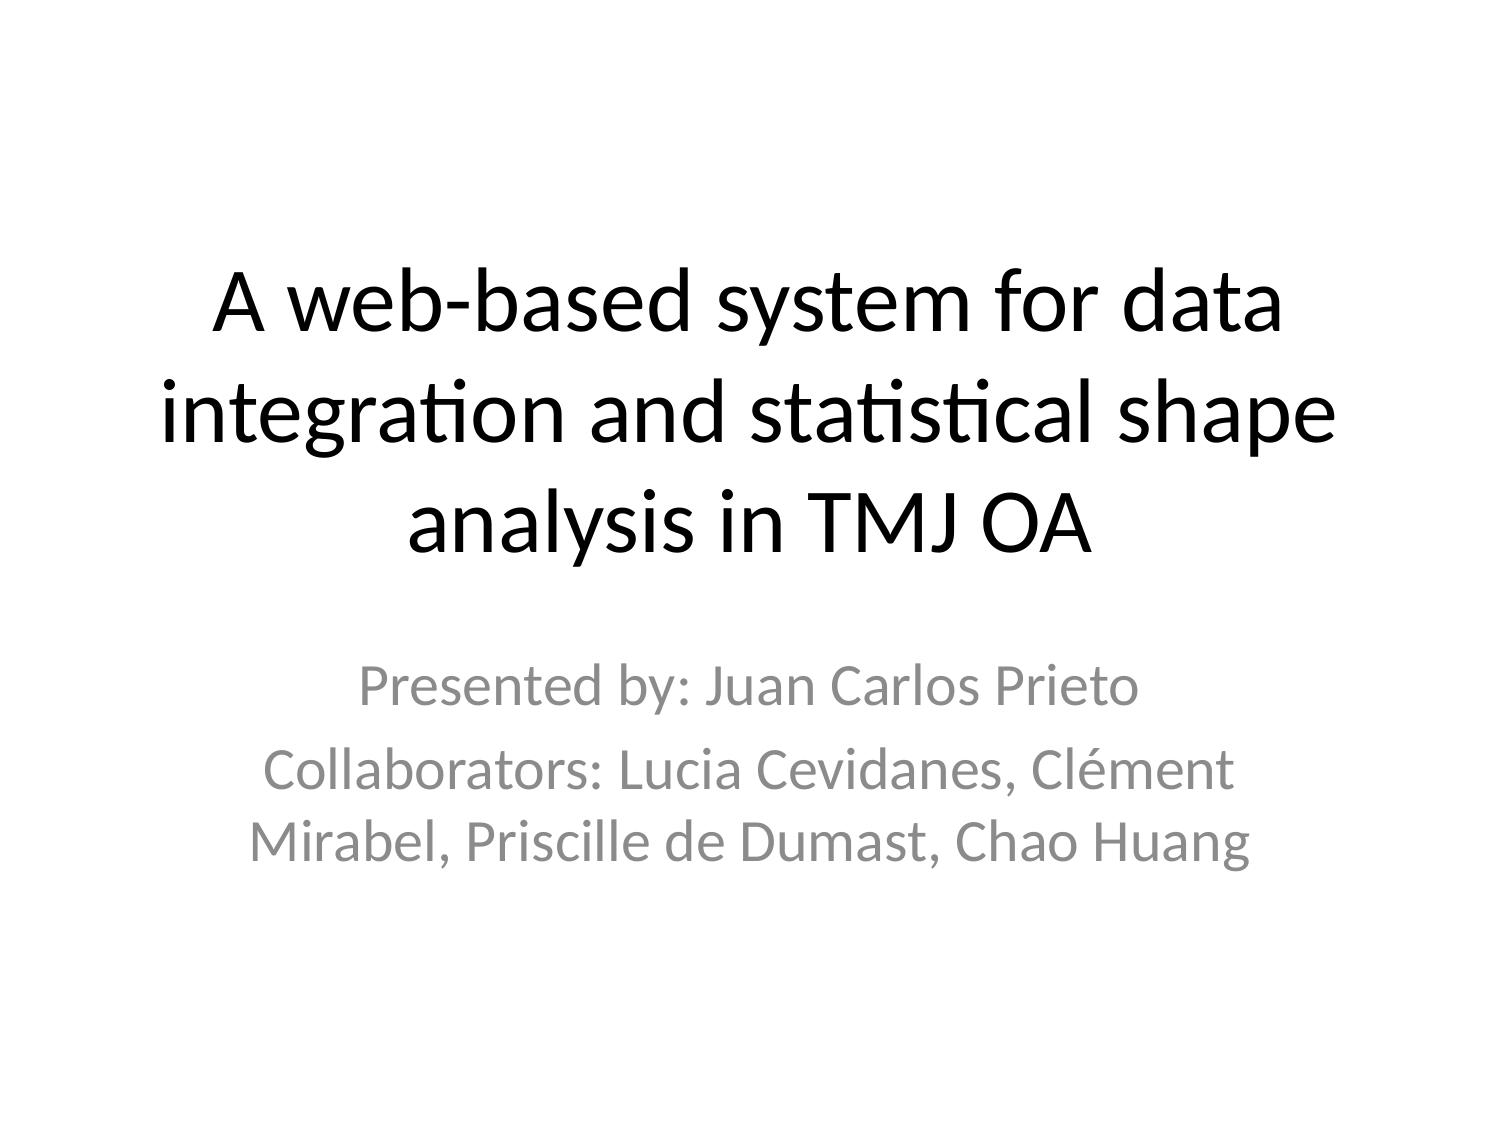

# A web-based system for data integration and statistical shape analysis in TMJ OA
Presented by: Juan Carlos Prieto
Collaborators: Lucia Cevidanes, Clément Mirabel, Priscille de Dumast, Chao Huang